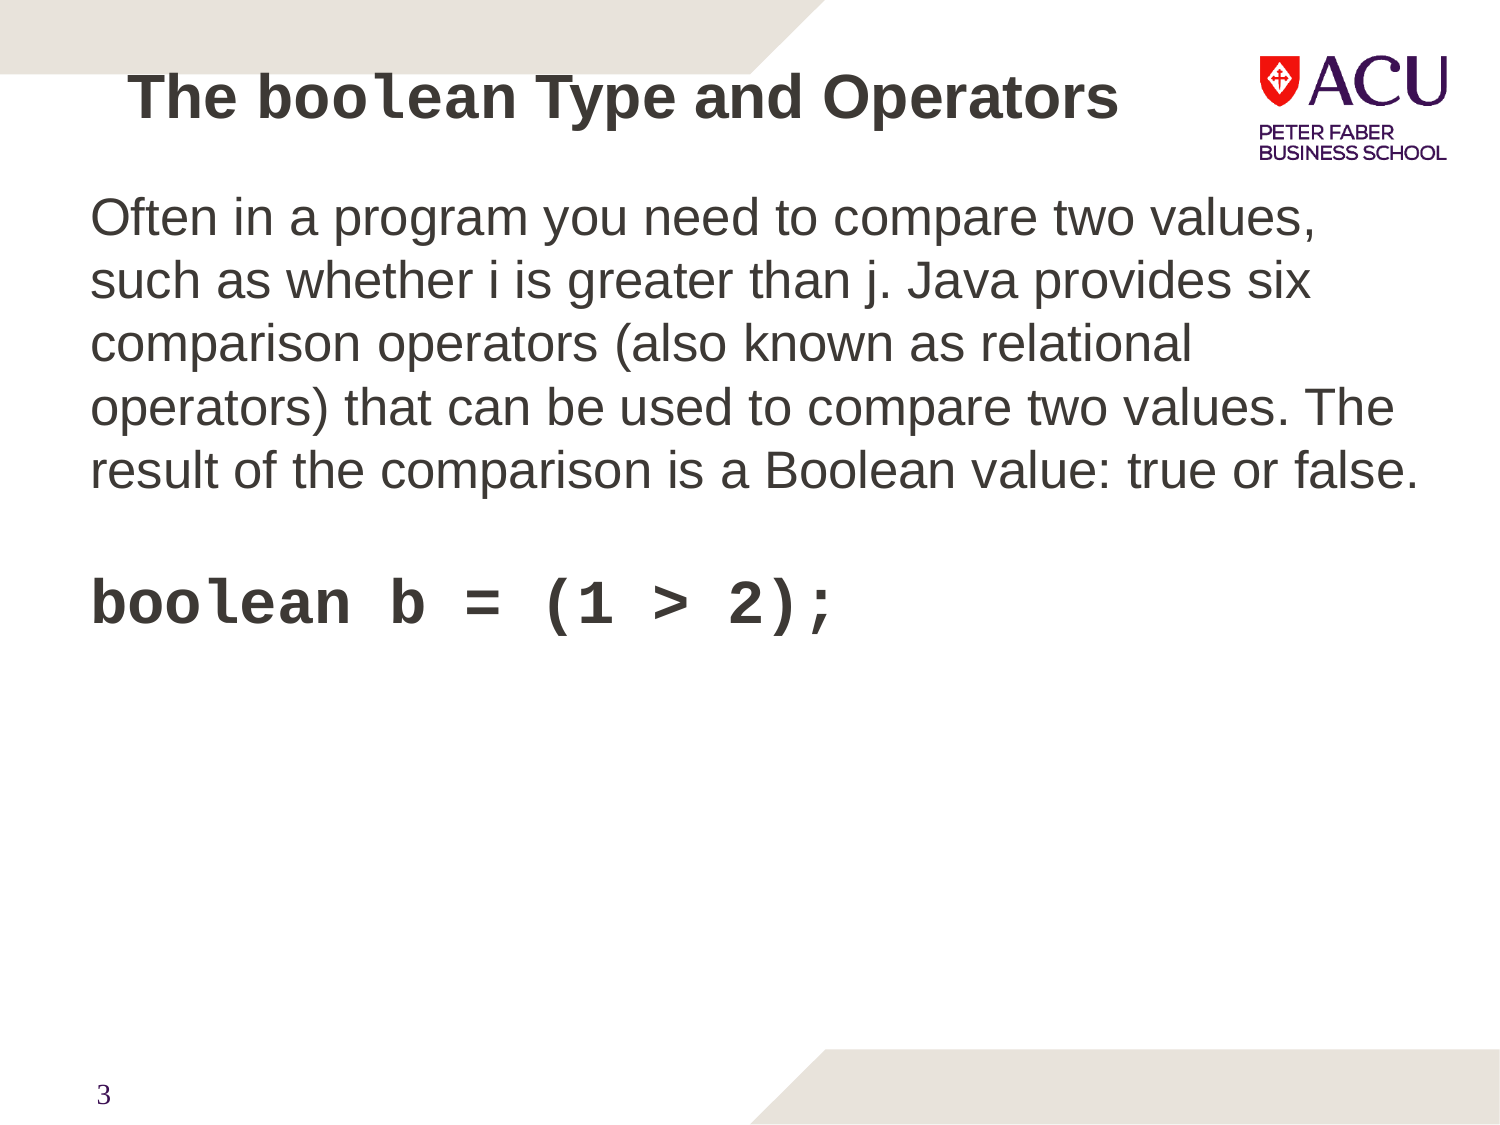

# The boolean Type and Operators
Often in a program you need to compare two values, such as whether i is greater than j. Java provides six comparison operators (also known as relational operators) that can be used to compare two values. The result of the comparison is a Boolean value: true or false.
boolean b = (1 > 2);
3